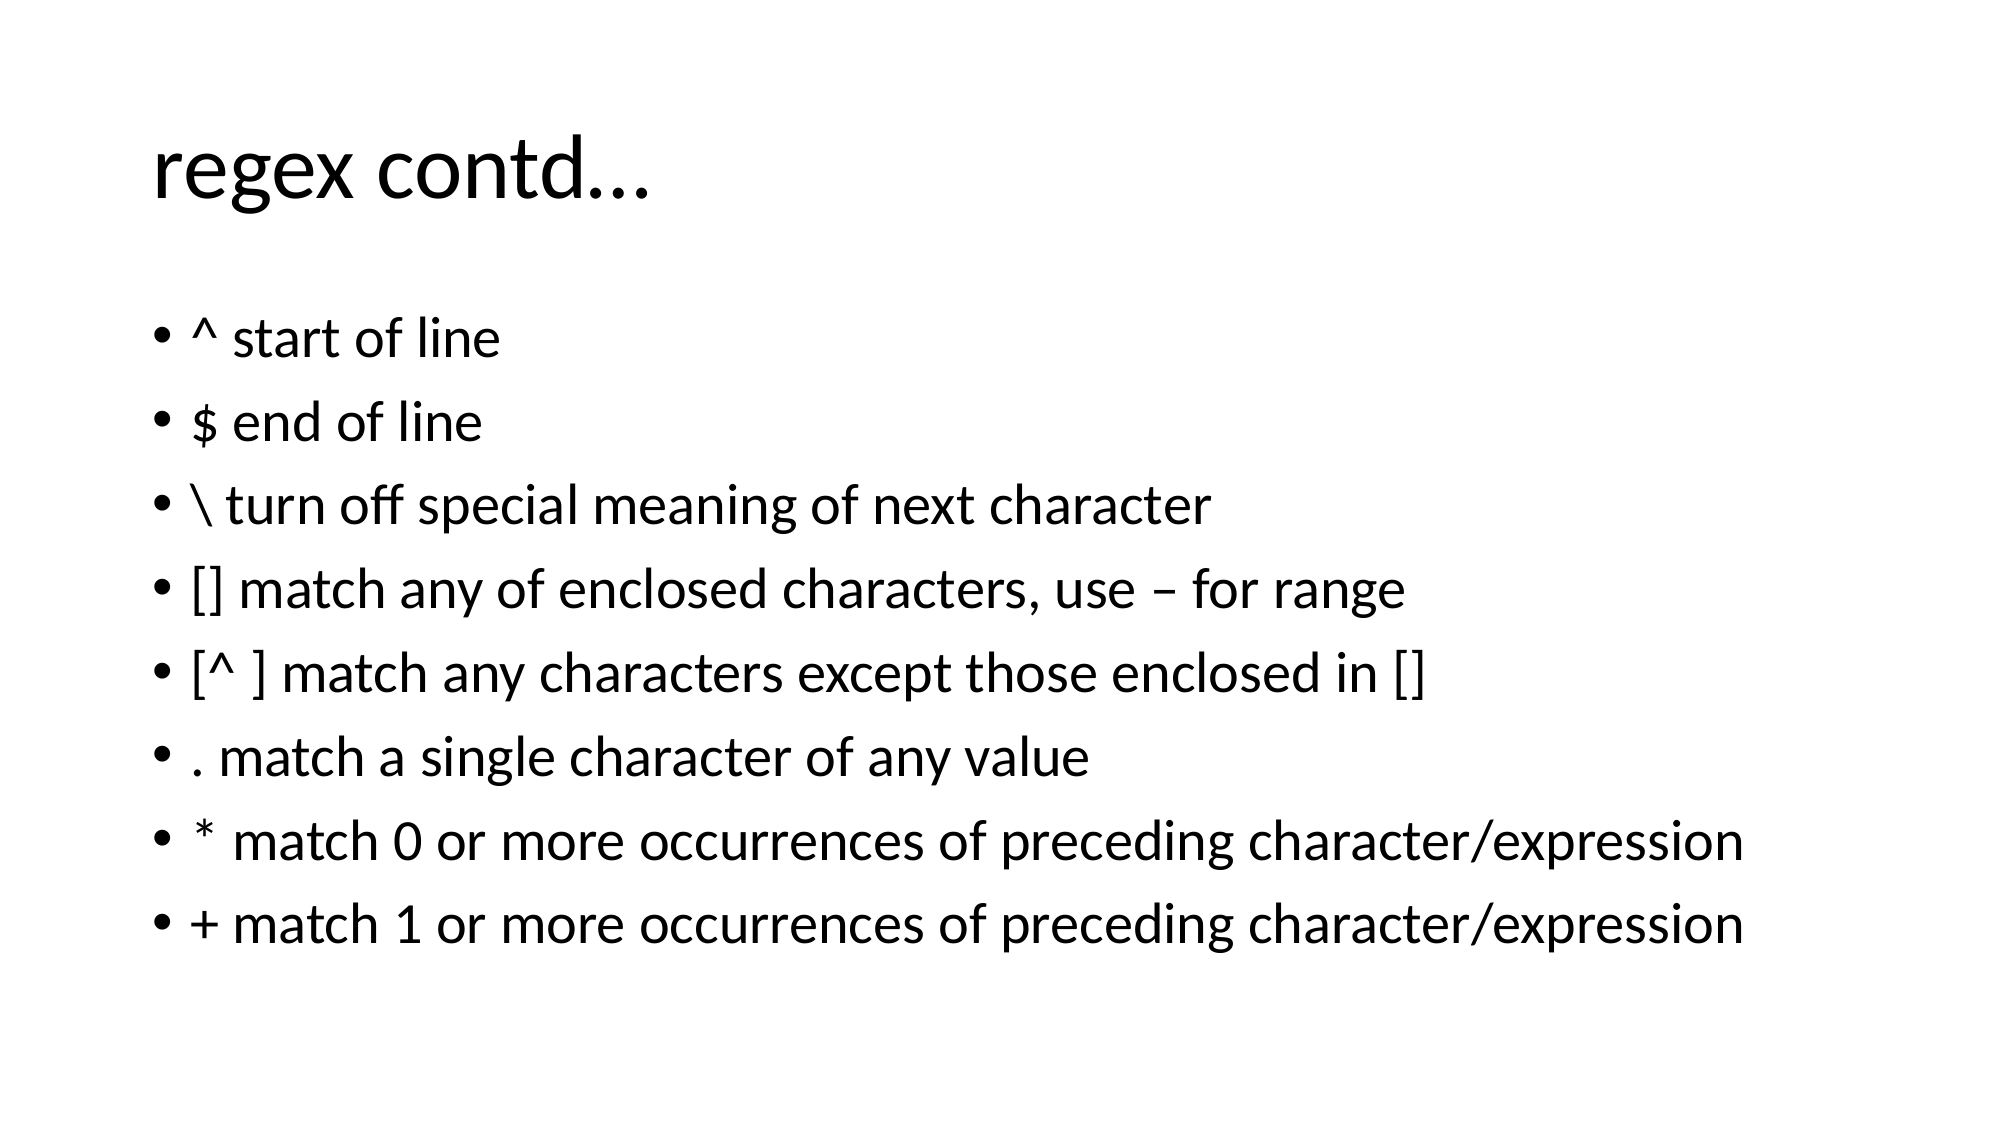

# regex contd…
^ start of line
$ end of line
\ turn off special meaning of next character
[] match any of enclosed characters, use – for range
[^ ] match any characters except those enclosed in []
. match a single character of any value
* match 0 or more occurrences of preceding character/expression
+ match 1 or more occurrences of preceding character/expression